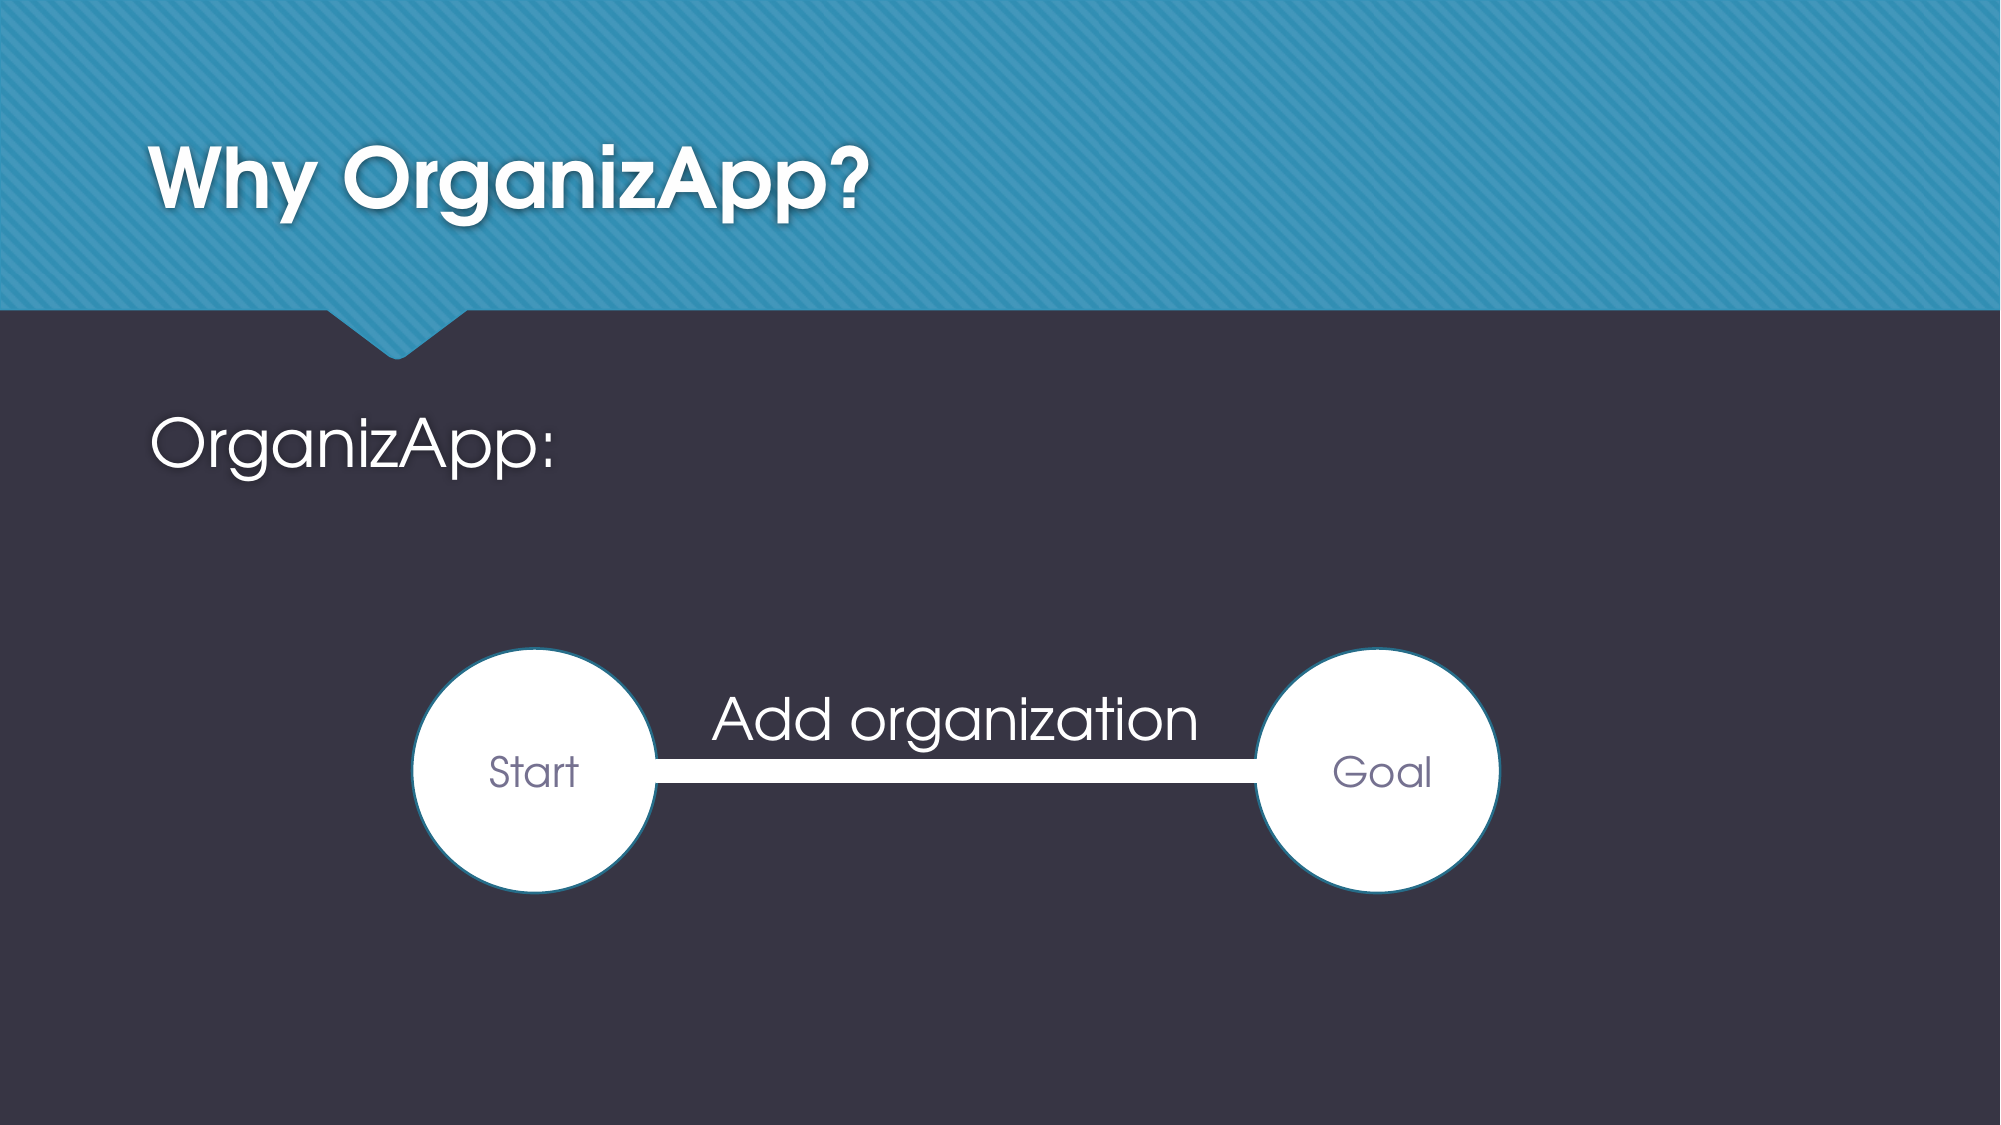

# Why OrganizApp?
OrganizApp:

Start
Goal
Add organization